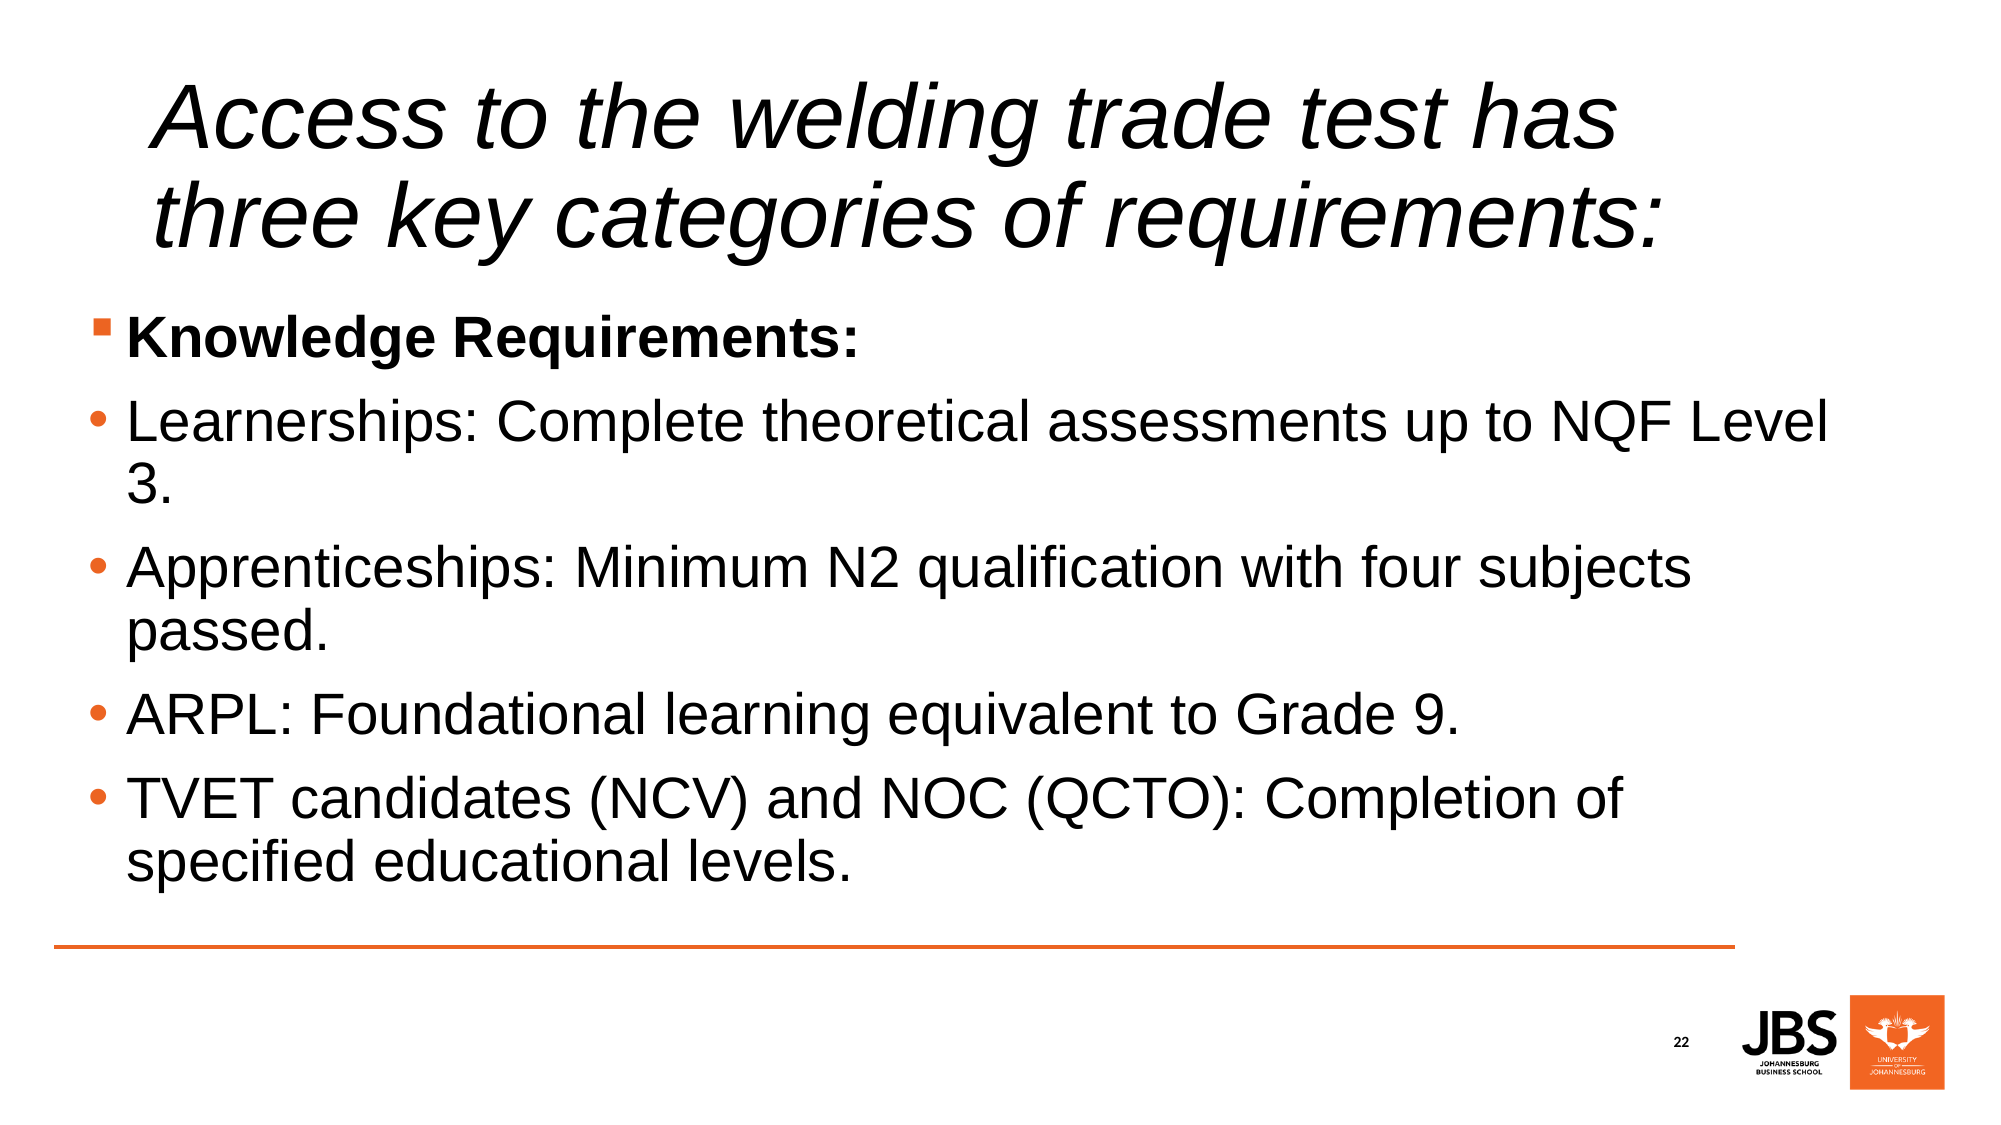

# Access to the welding trade test has three key categories of requirements:
Knowledge Requirements:
Learnerships: Complete theoretical assessments up to NQF Level 3.
Apprenticeships: Minimum N2 qualification with four subjects passed.
ARPL: Foundational learning equivalent to Grade 9.
TVET candidates (NCV) and NOC (QCTO): Completion of specified educational levels.